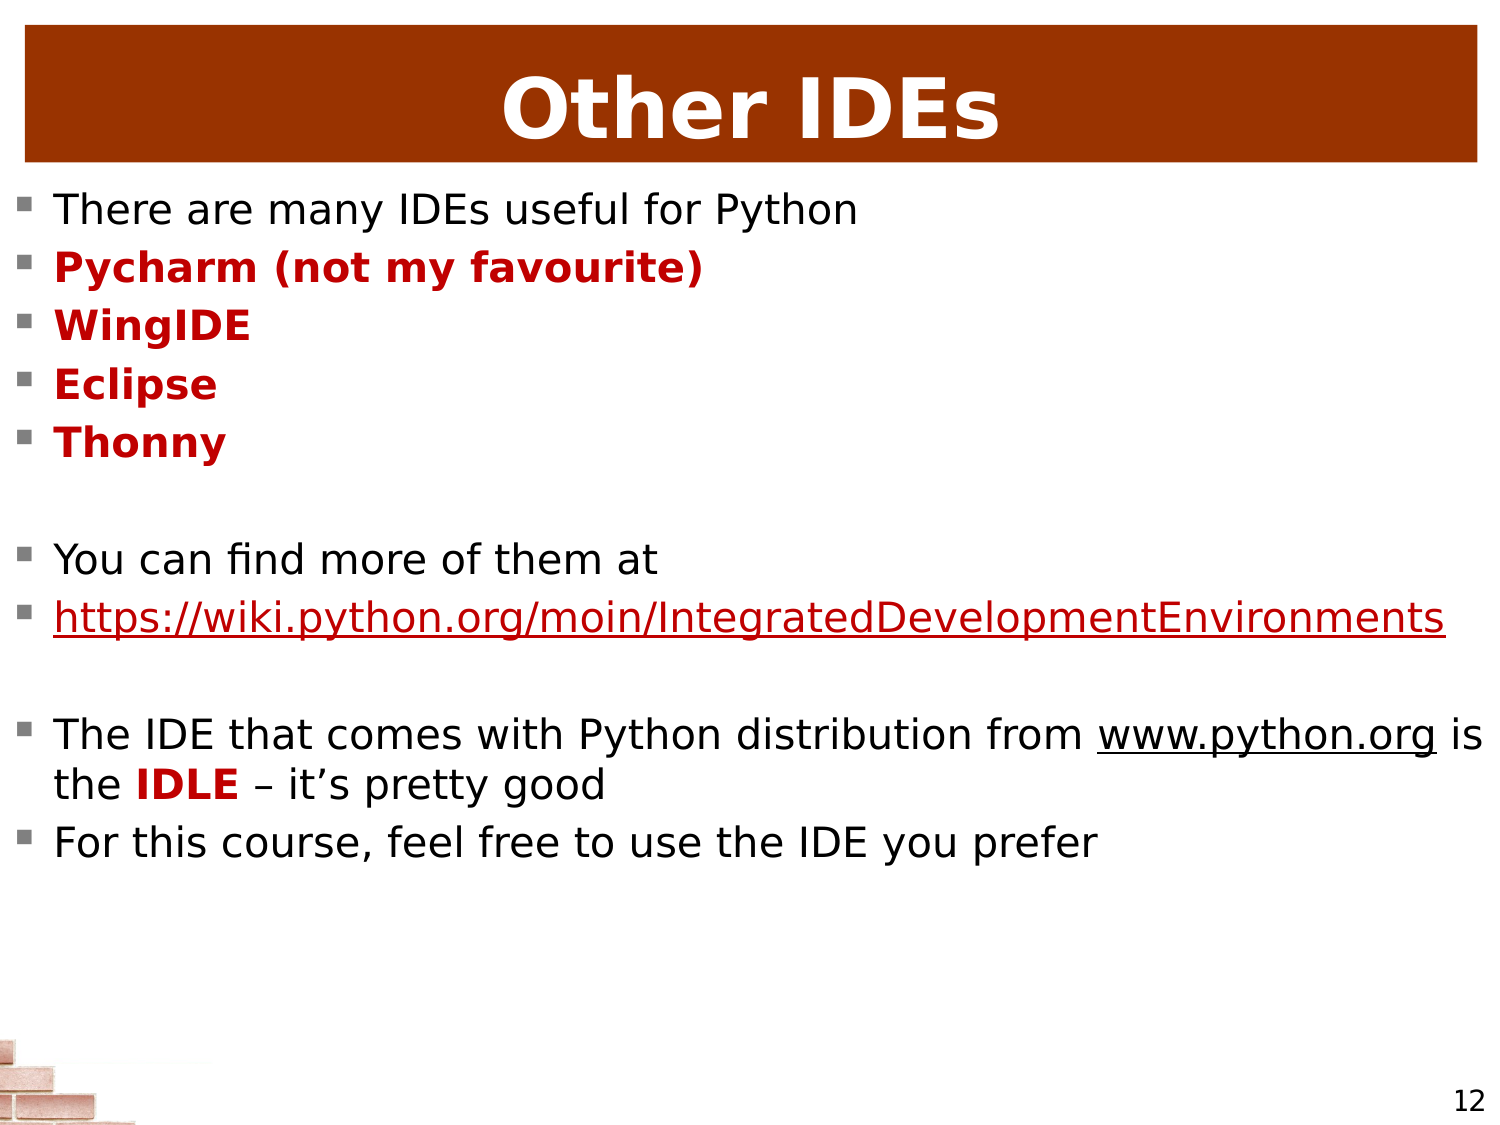

# Other IDEs
There are many IDEs useful for Python
Pycharm (not my favourite)
WingIDE
Eclipse
Thonny

You can find more of them at
https://wiki.python.org/moin/IntegratedDevelopmentEnvironments

The IDE that comes with Python distribution from www.python.org is the IDLE – it’s pretty good
For this course, feel free to use the IDE you prefer
12